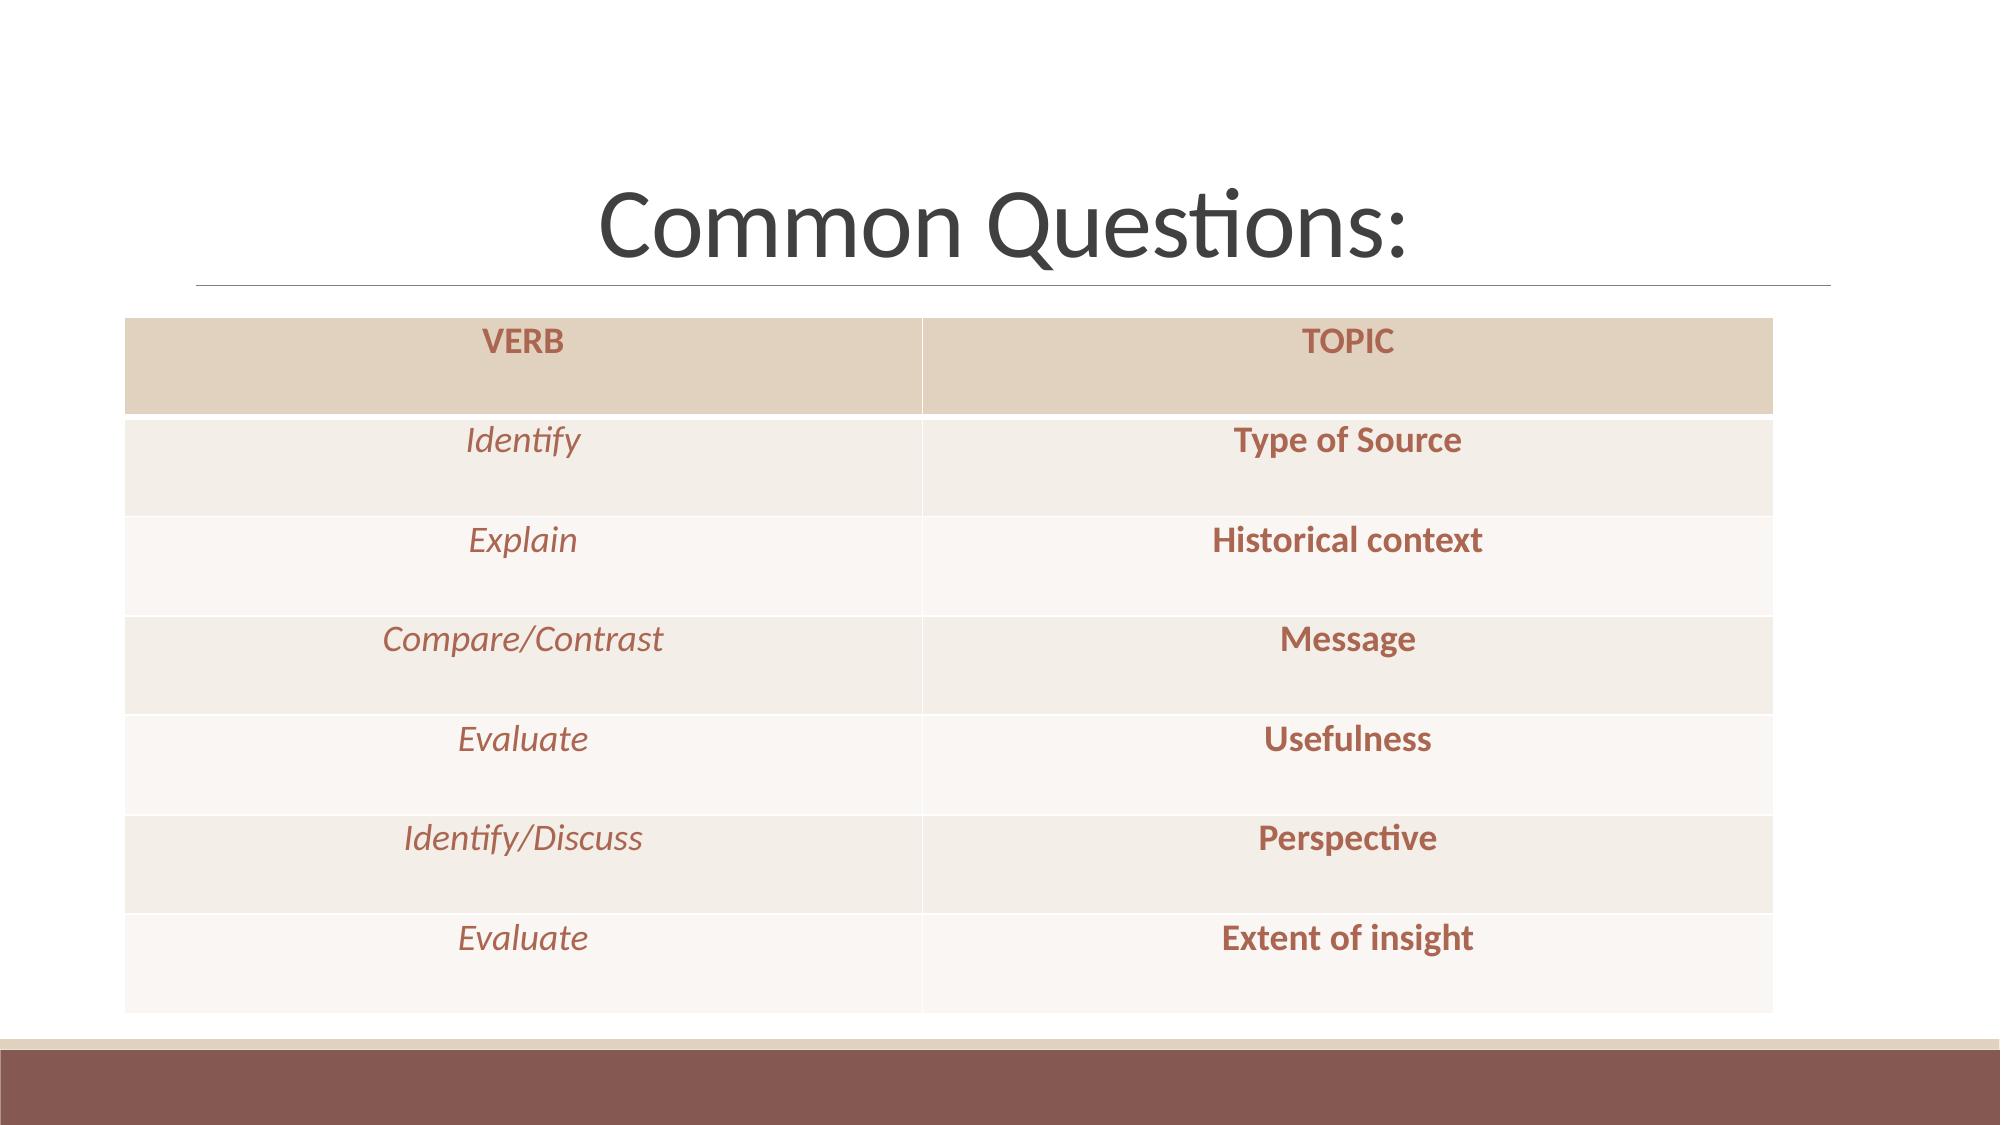

# Common Questions:
| VERB | TOPIC |
| --- | --- |
| Identify | Type of Source |
| Explain | Historical context |
| Compare/Contrast | Message |
| Evaluate | Usefulness |
| Identify/Discuss | Perspective |
| Evaluate | Extent of insight |